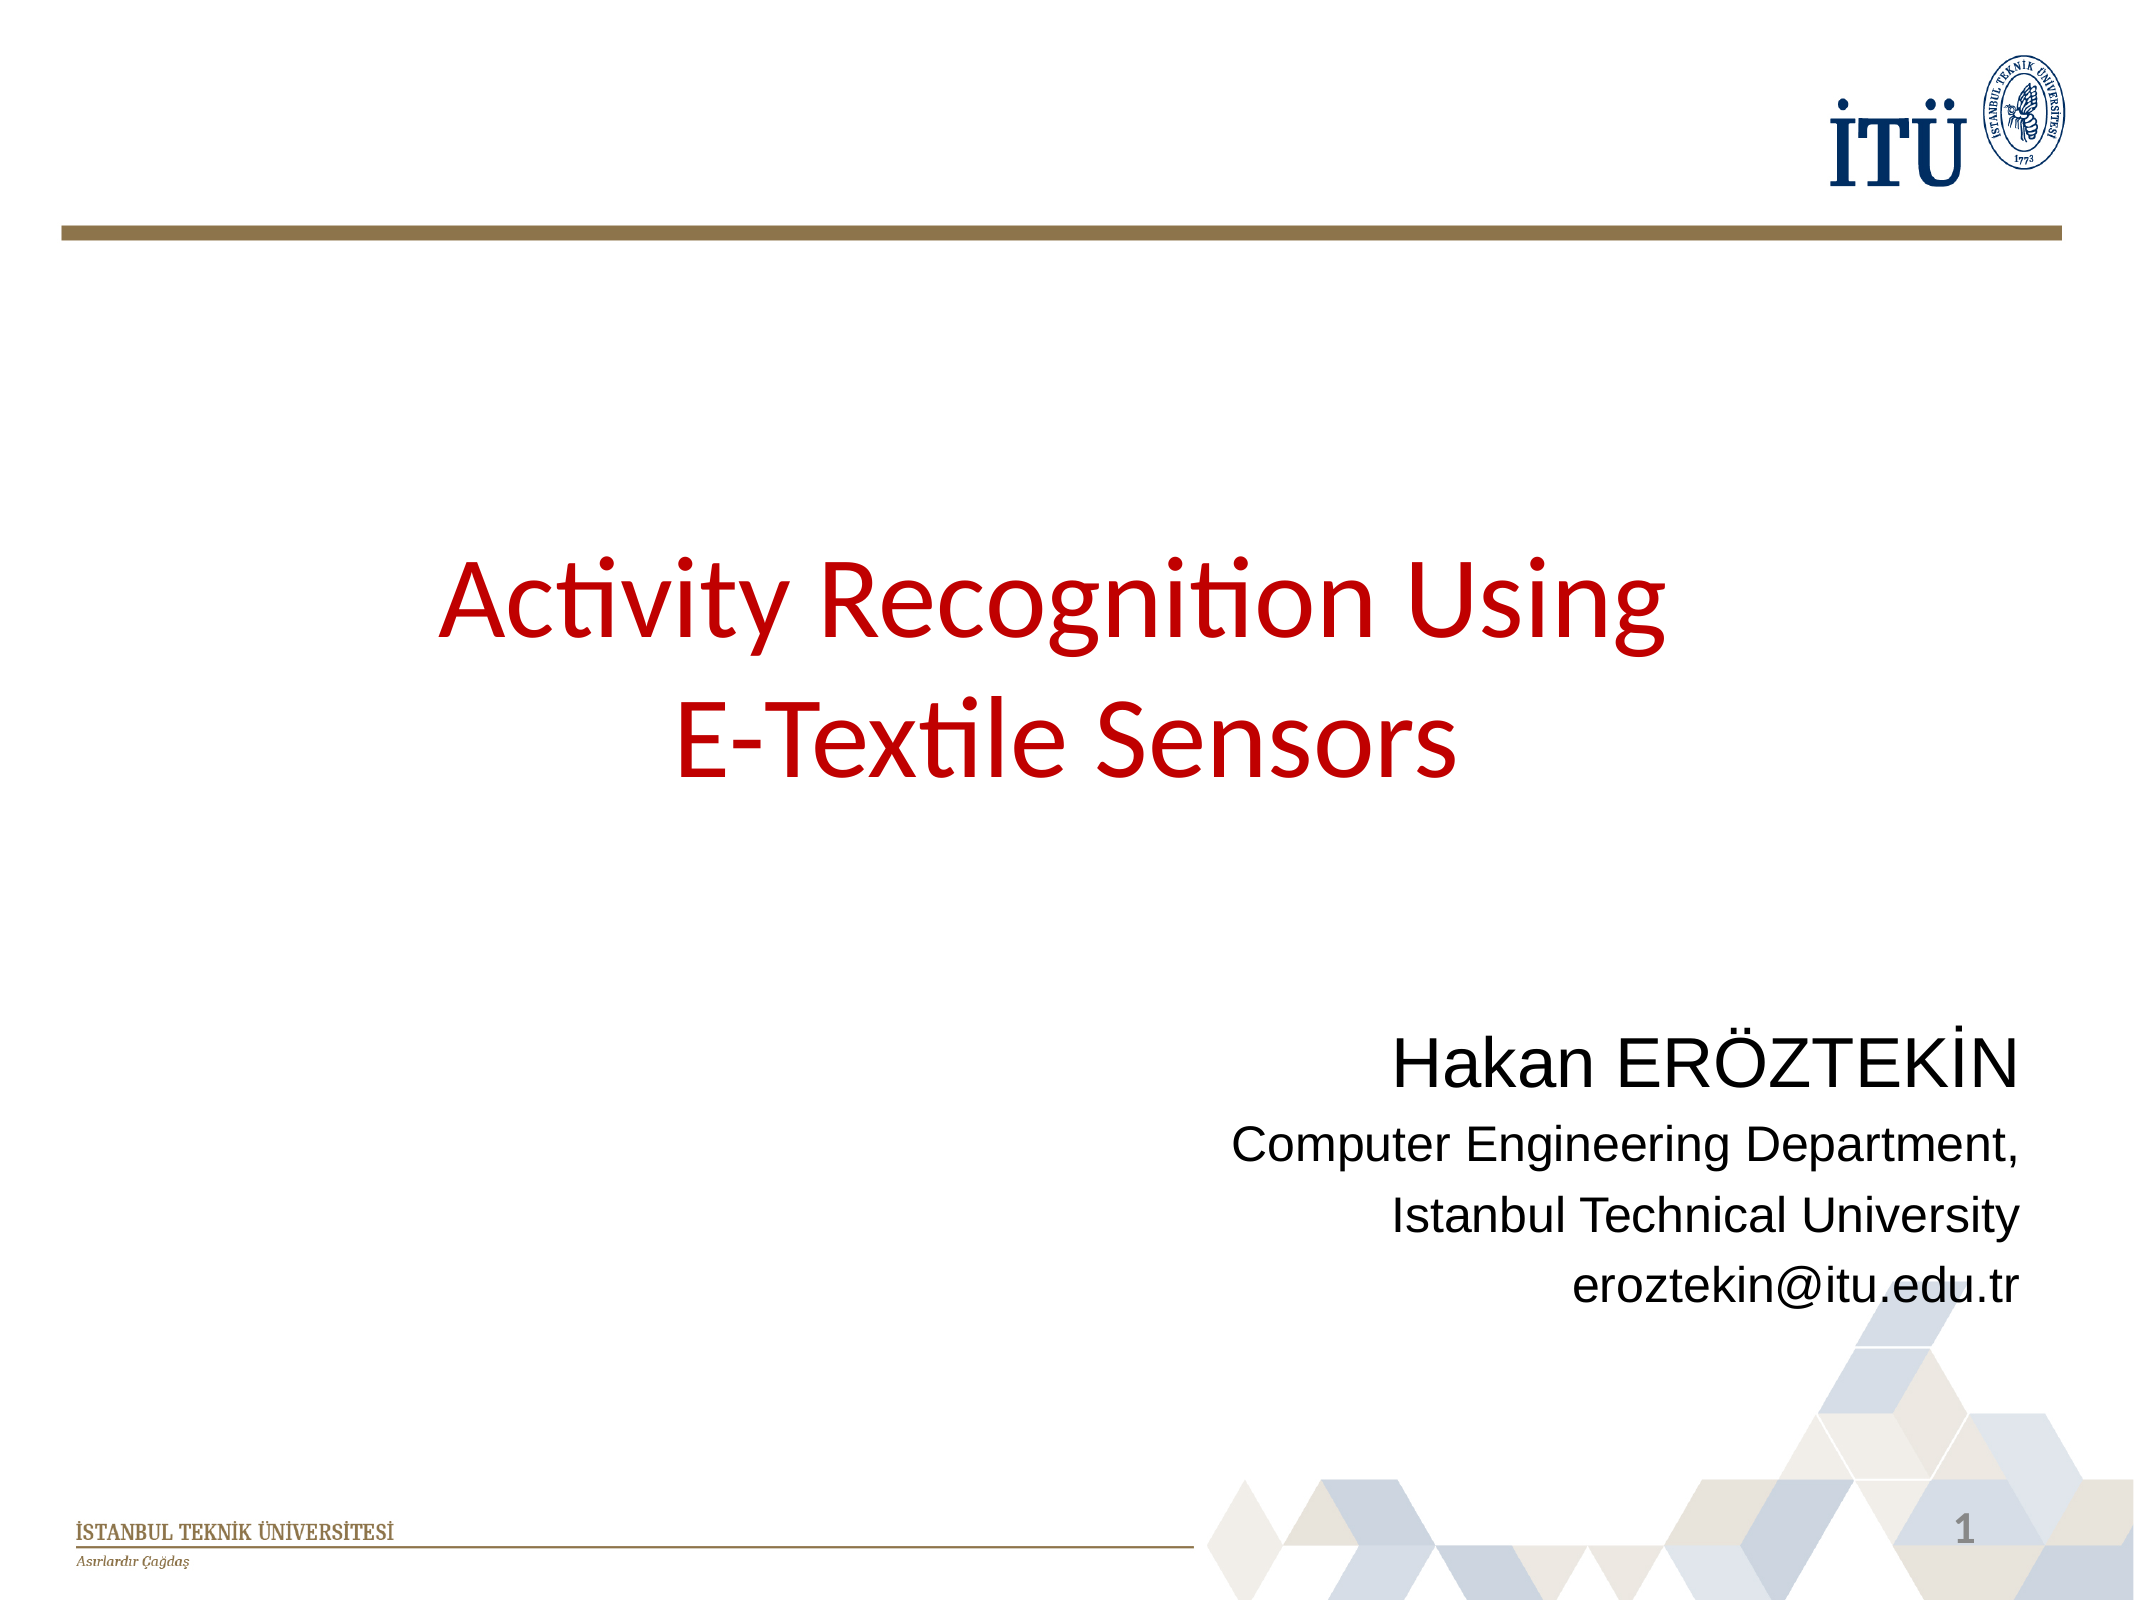

Activity Recognition Using
E-Textile Sensors

Hakan ERÖZTEKİN
Computer Engineering Department,
Istanbul Technical University
eroztekin@itu.edu.tr
1